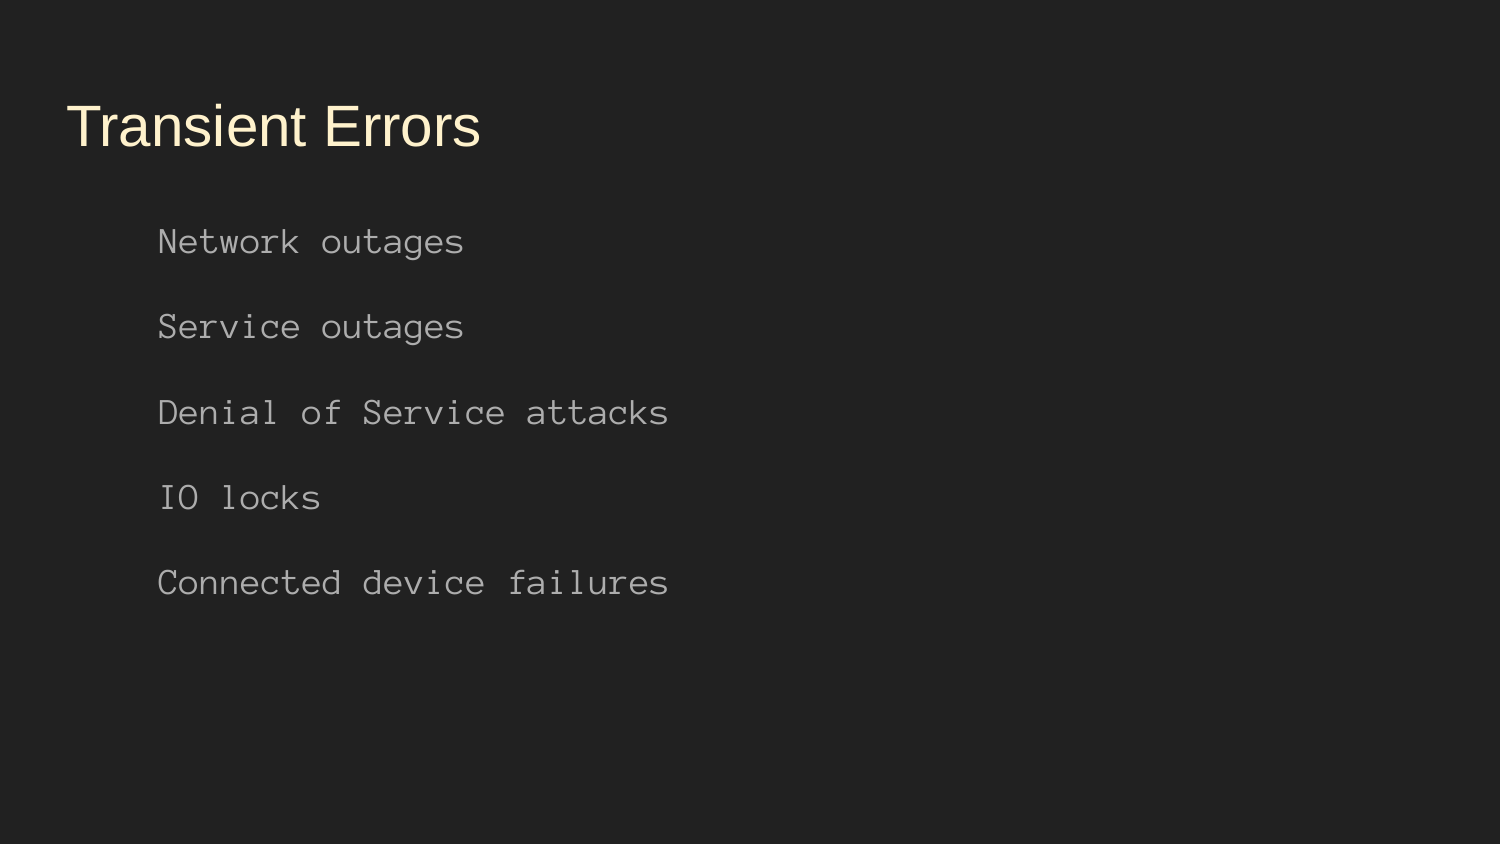

# Transient Errors

Network outages
Service outages
Denial of Service attacks
IO locks
Connected device failures